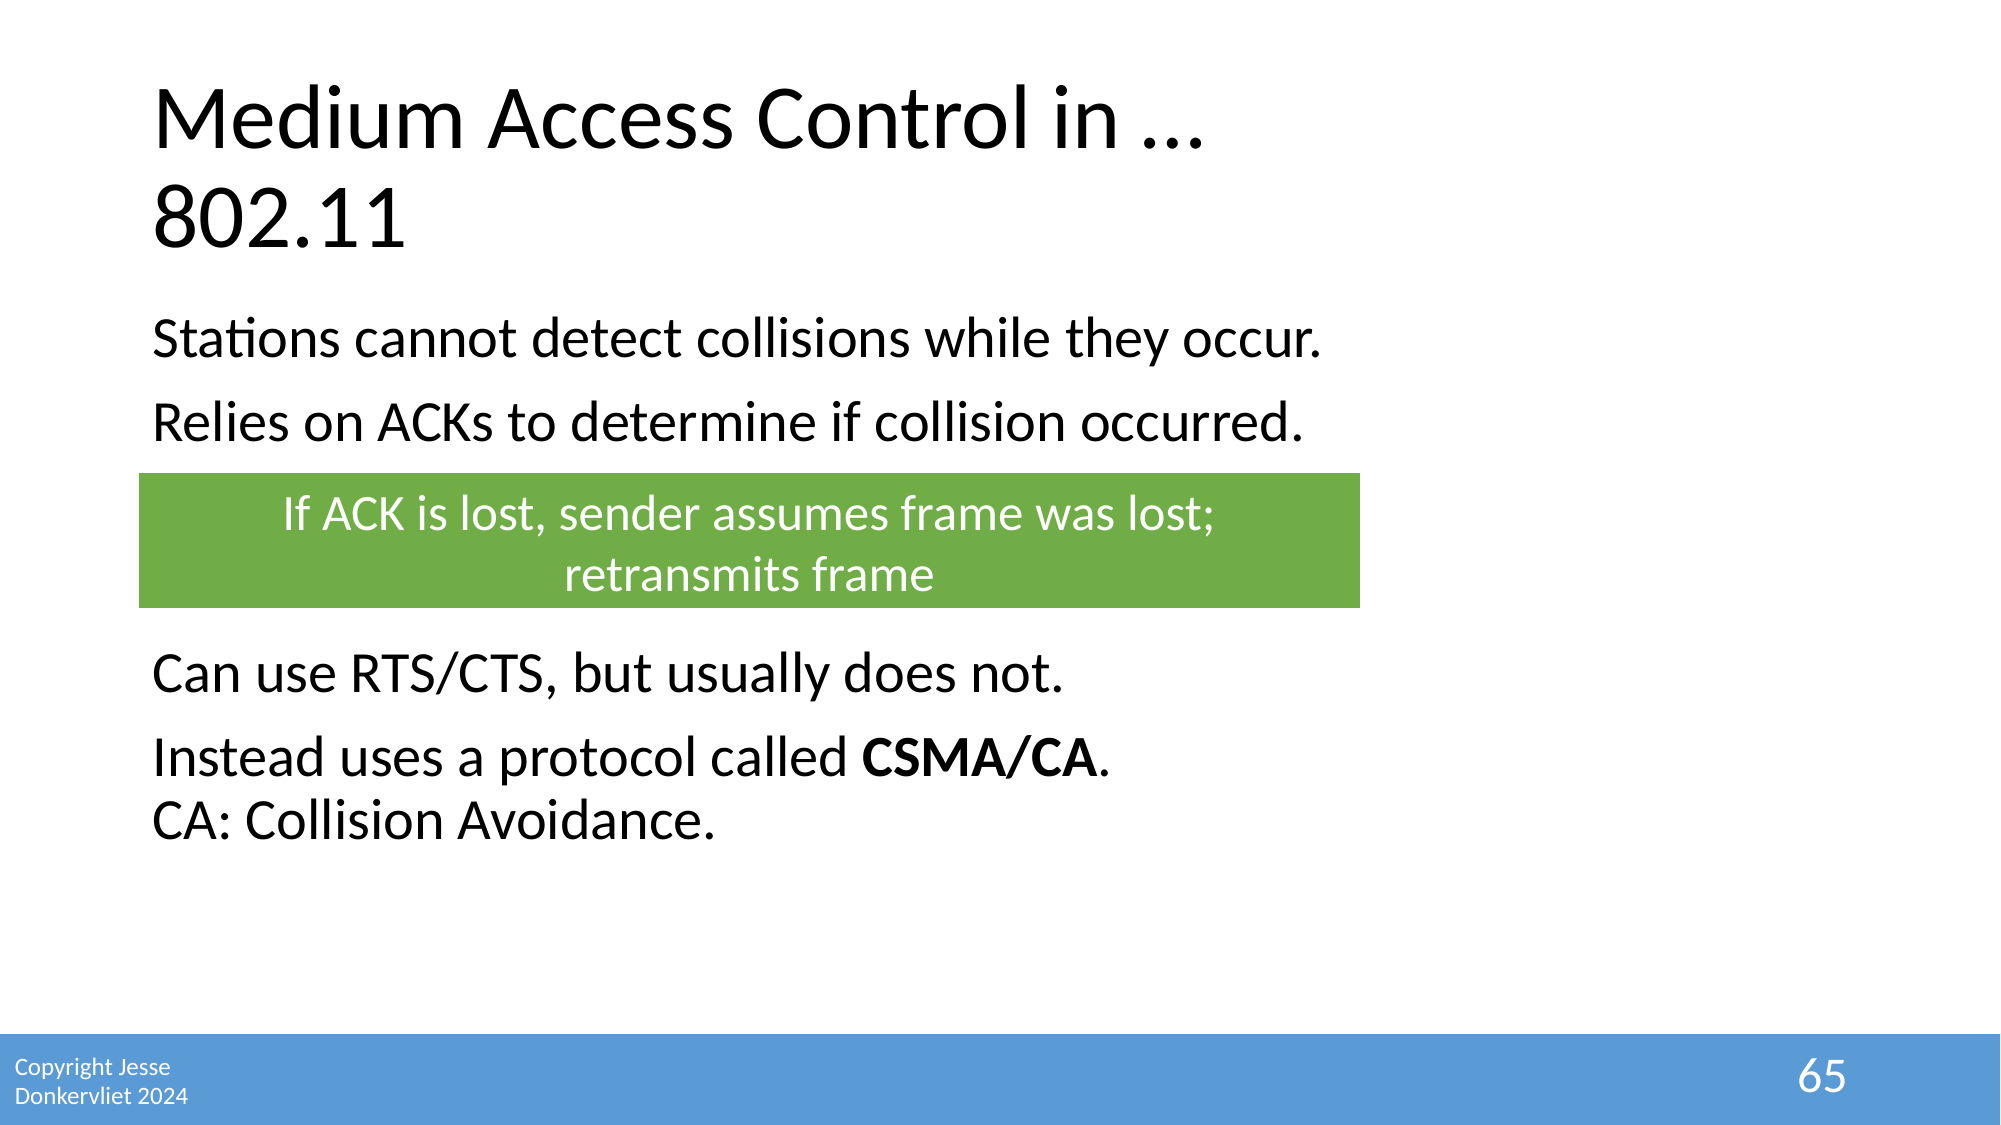

# Medium Access Control in … 802.11
Stations cannot detect collisions while they occur.
Relies on ACKs to determine if collision occurred.

Can use RTS/CTS, but usually does not.
Instead uses a protocol called CSMA/CA.
CA: Collision Avoidance.

If ACK is lost, sender assumes frame was lost;
retransmits frame

65